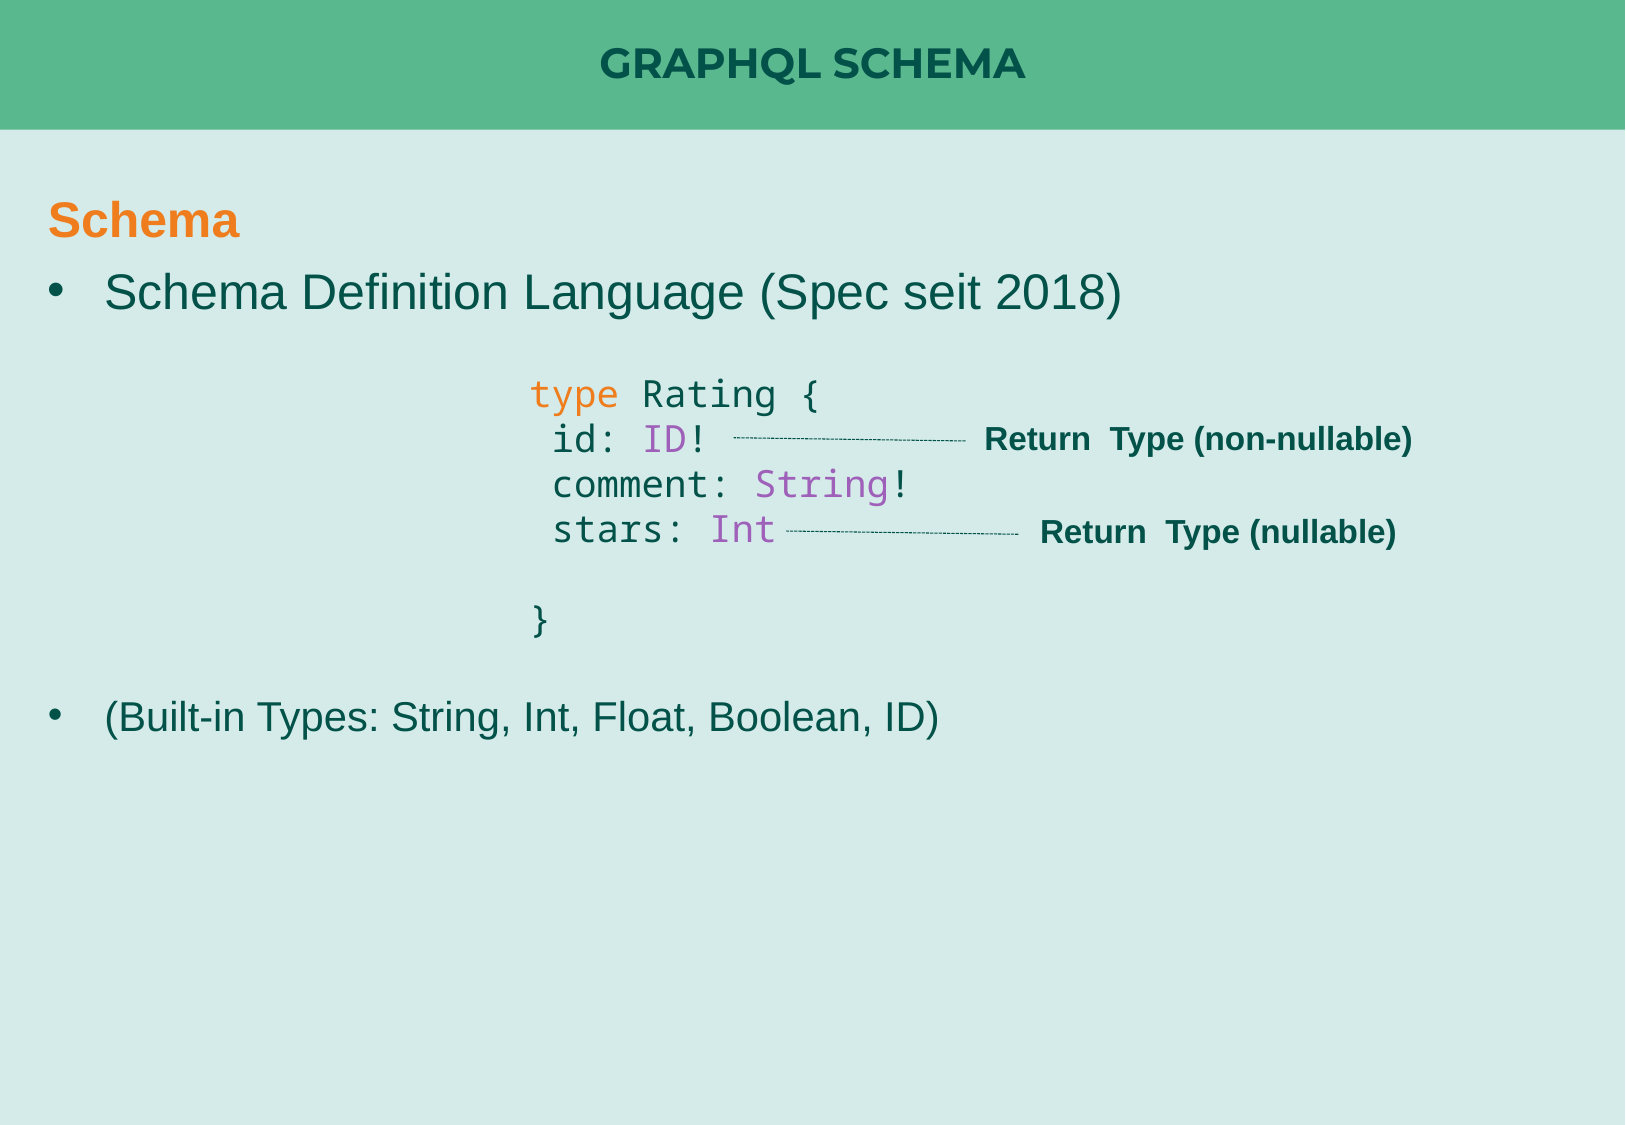

# GraphQL Schema
Schema
Schema Definition Language (Spec seit 2018)

(Built-in Types: String, Int, Float, Boolean, ID)
type Rating {
 id: ID!
 comment: String!
 stars: Int
}

Return  Type (non-nullable)
Return  Type (nullable)